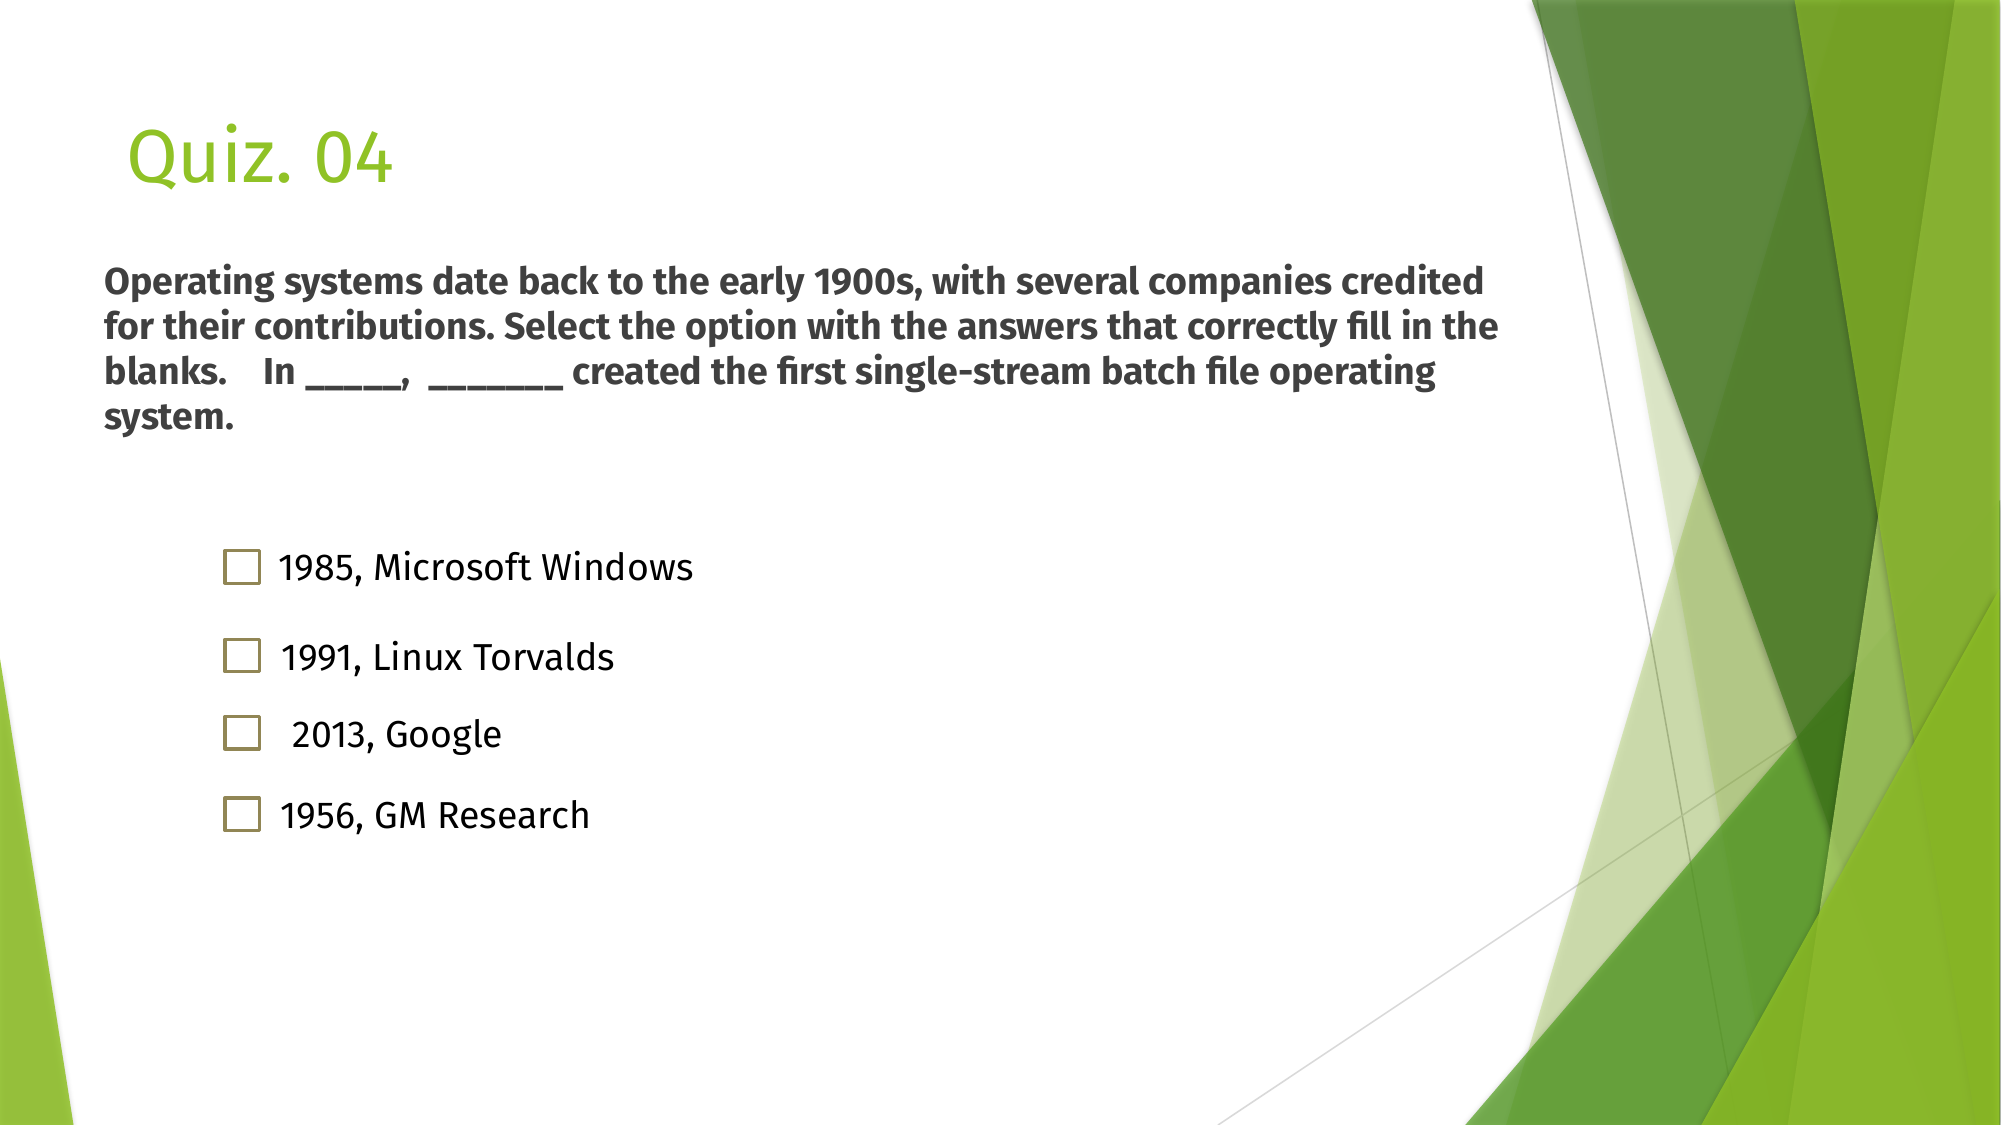

# Quiz. 04
Operating systems date back to the early 1900s, with several companies credited for their contributions. Select the option with the answers that correctly fill in the blanks.    In _____,  _______ created the first single-stream batch file operating system.

 1985, Microsoft Windows

 1991, Linux Torvalds

  2013, Google

 1956, GM Research